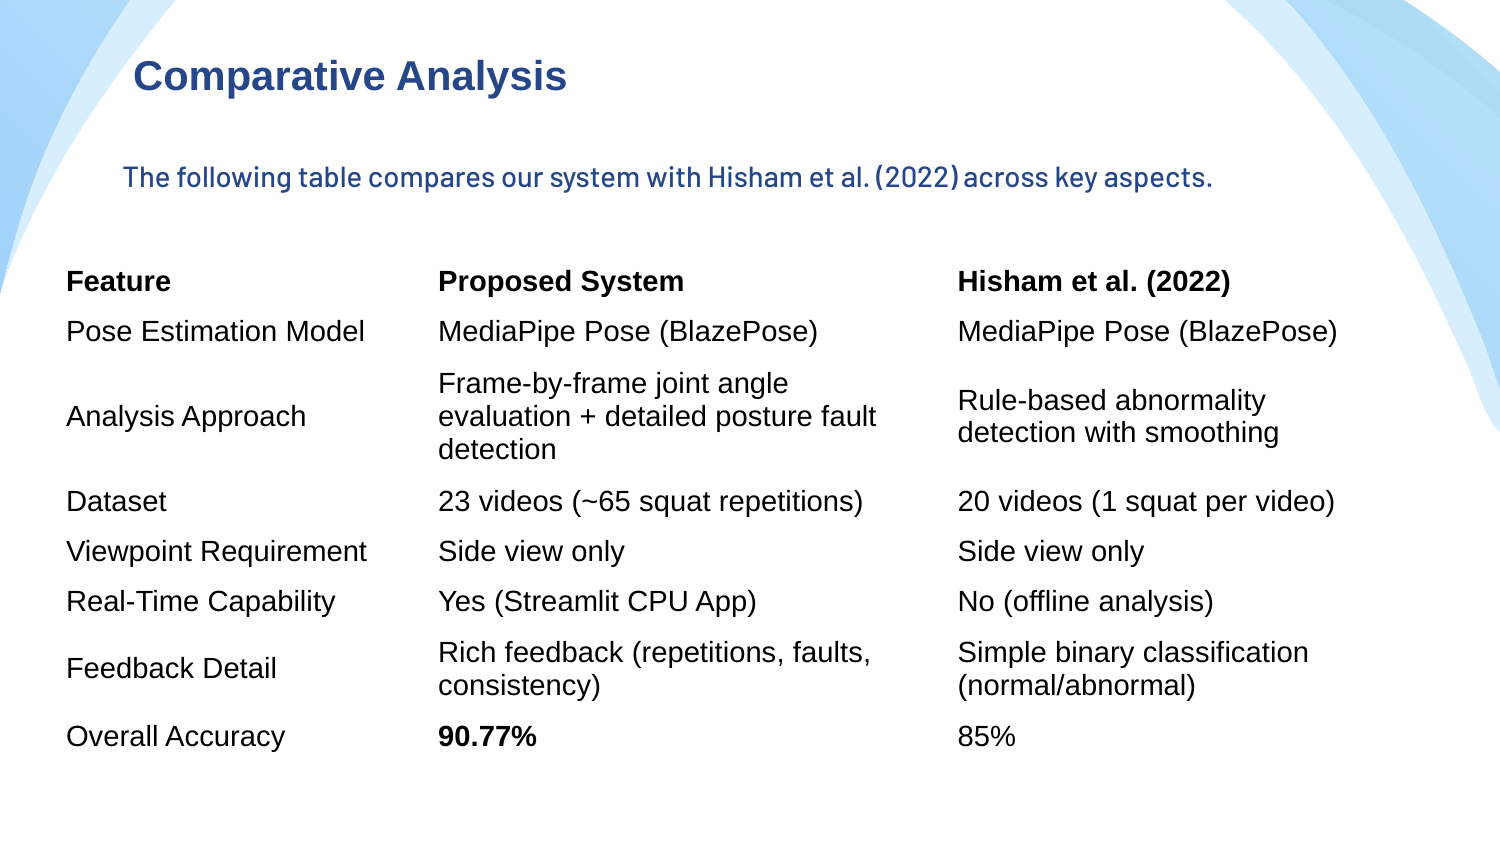

# Comparative Analysis
The following table compares our system with Hisham et al. (2022) across key aspects.
| Feature | Proposed System | Hisham et al. (2022) |
| --- | --- | --- |
| Pose Estimation Model | MediaPipe Pose (BlazePose) | MediaPipe Pose (BlazePose) |
| Analysis Approach | Frame-by-frame joint angle evaluation + detailed posture fault detection | Rule-based abnormality detection with smoothing |
| Dataset | 23 videos (~65 squat repetitions) | 20 videos (1 squat per video) |
| Viewpoint Requirement | Side view only | Side view only |
| Real-Time Capability | Yes (Streamlit CPU App) | No (offline analysis) |
| Feedback Detail | Rich feedback (repetitions, faults, consistency) | Simple binary classification (normal/abnormal) |
| Overall Accuracy | 90.77% | 85% |